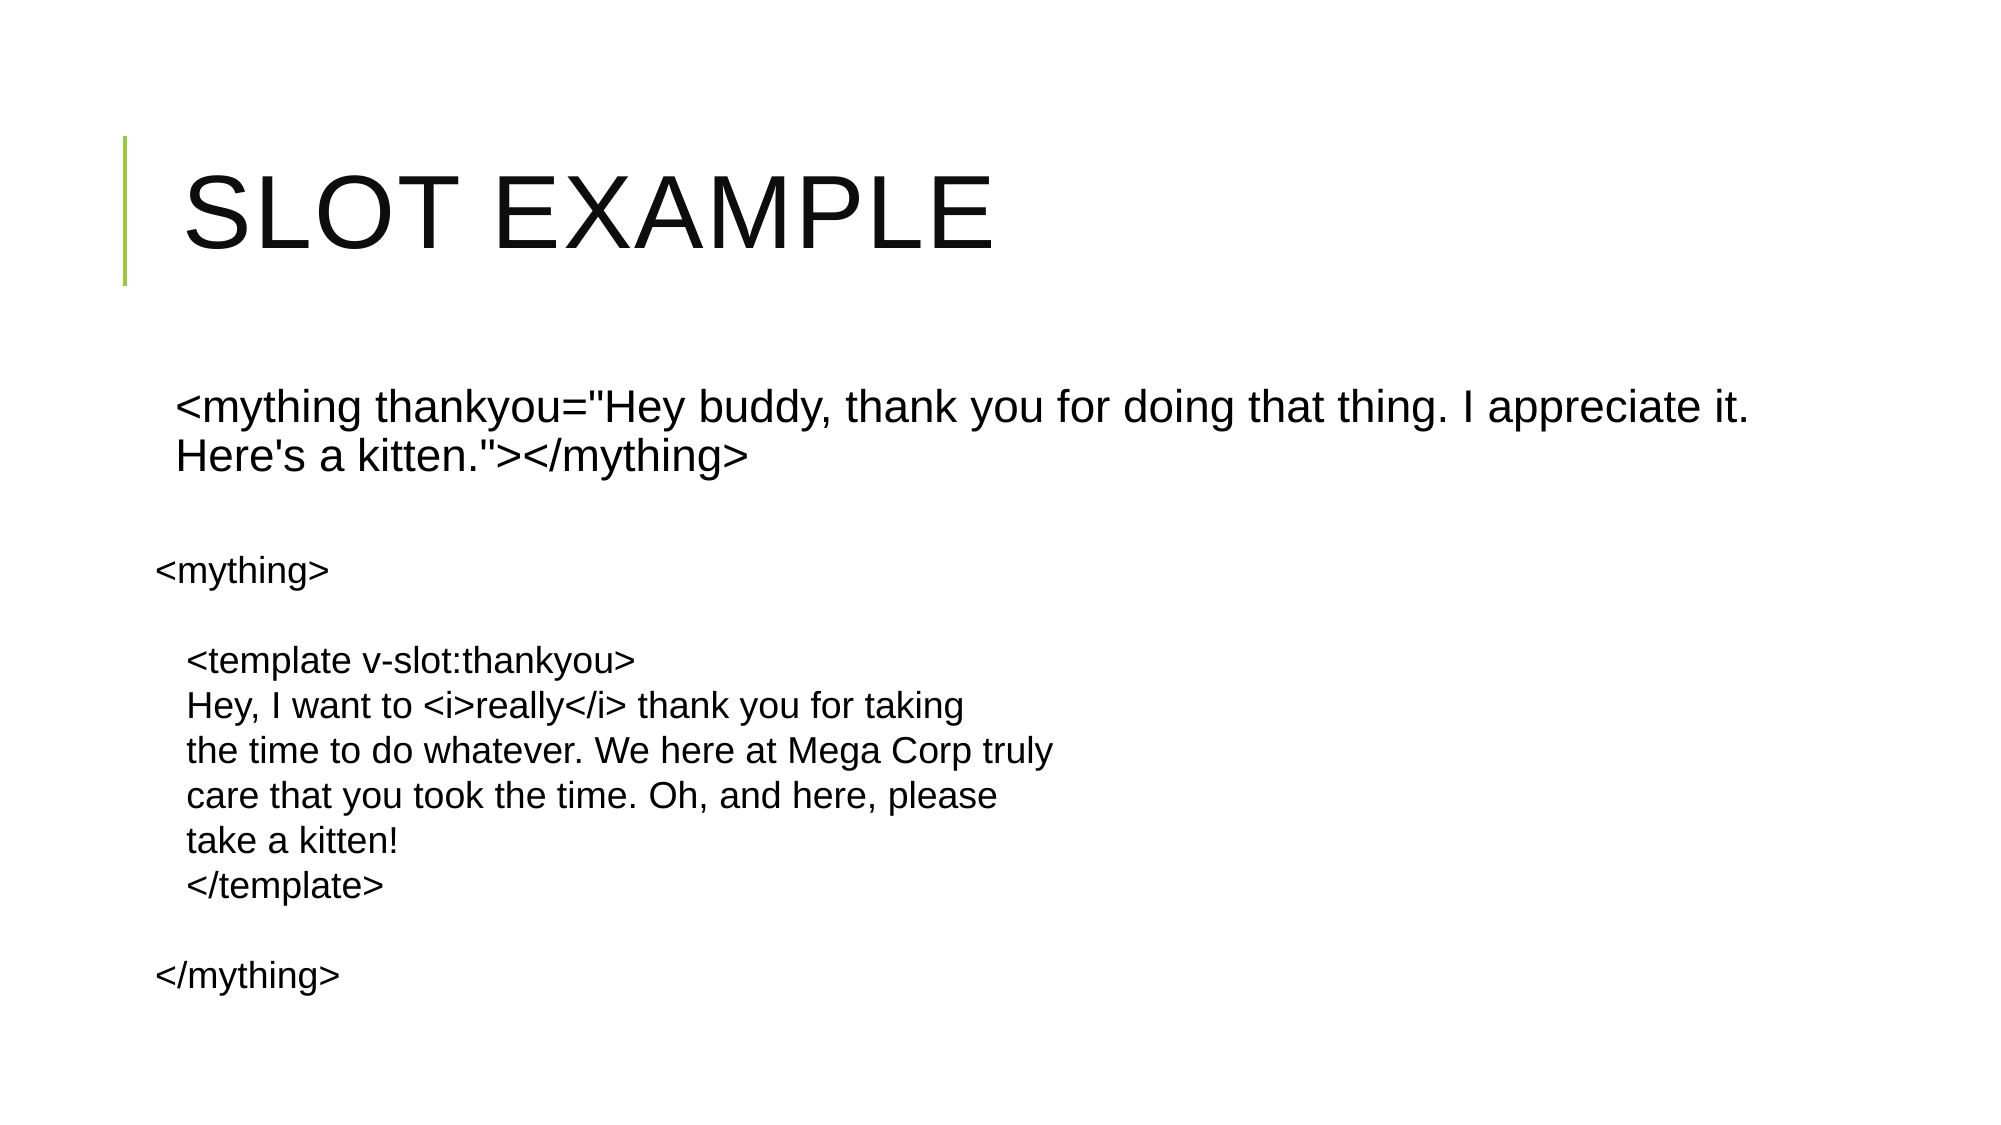

# Slot Example
<mything thankyou="Hey buddy, thank you for doing that thing. I appreciate it. Here's a kitten."></mything>
<mything>

   <template v-slot:thankyou>
   Hey, I want to <i>really</i> thank you for taking
   the time to do whatever. We here at Mega Corp truly
   care that you took the time. Oh, and here, please
   take a kitten!
   </template>

</mything>